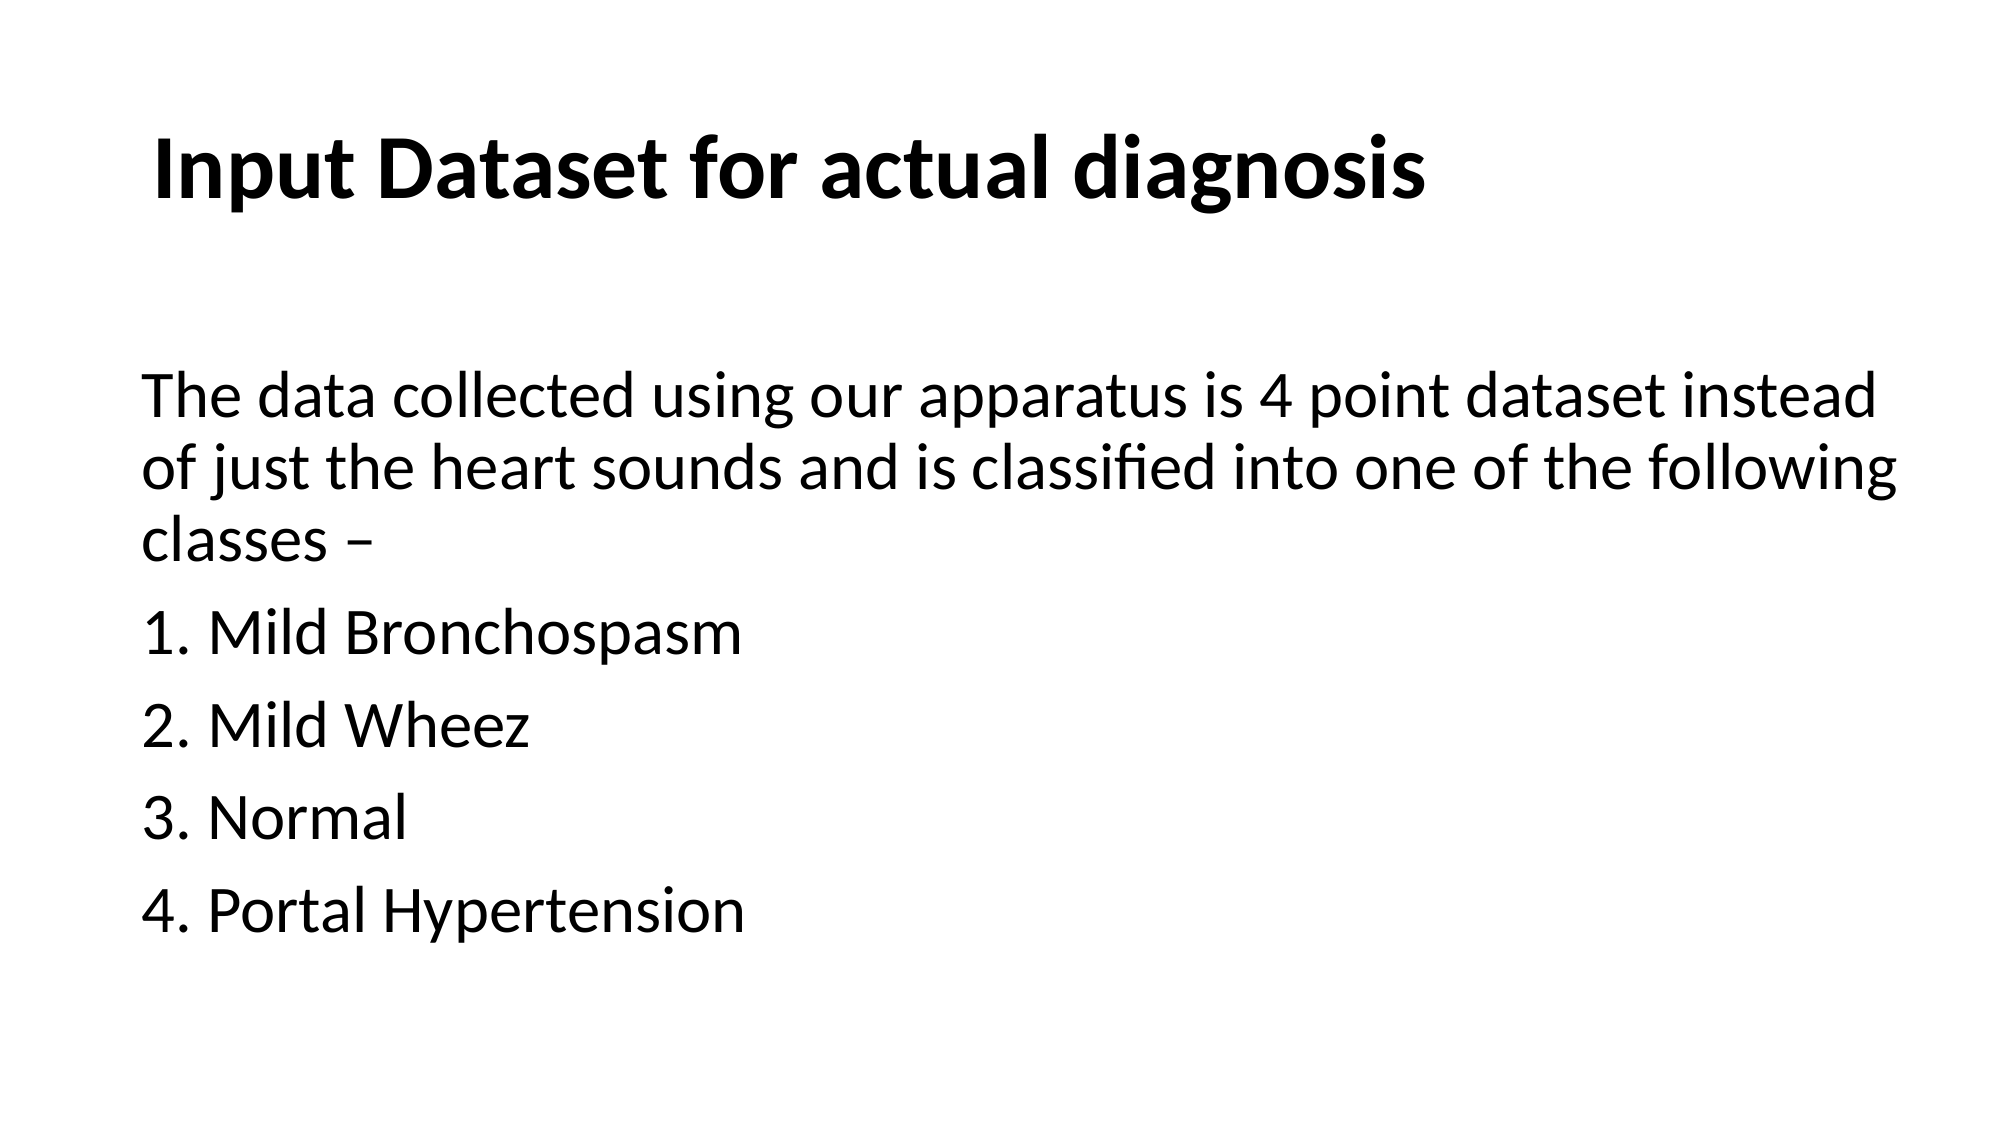

# Input Dataset for actual diagnosis

The data collected using our apparatus is 4 point dataset instead of just the heart sounds and is classified into one of the following classes –
1. Mild Bronchospasm
2. Mild Wheez
3. Normal
4. Portal Hypertension